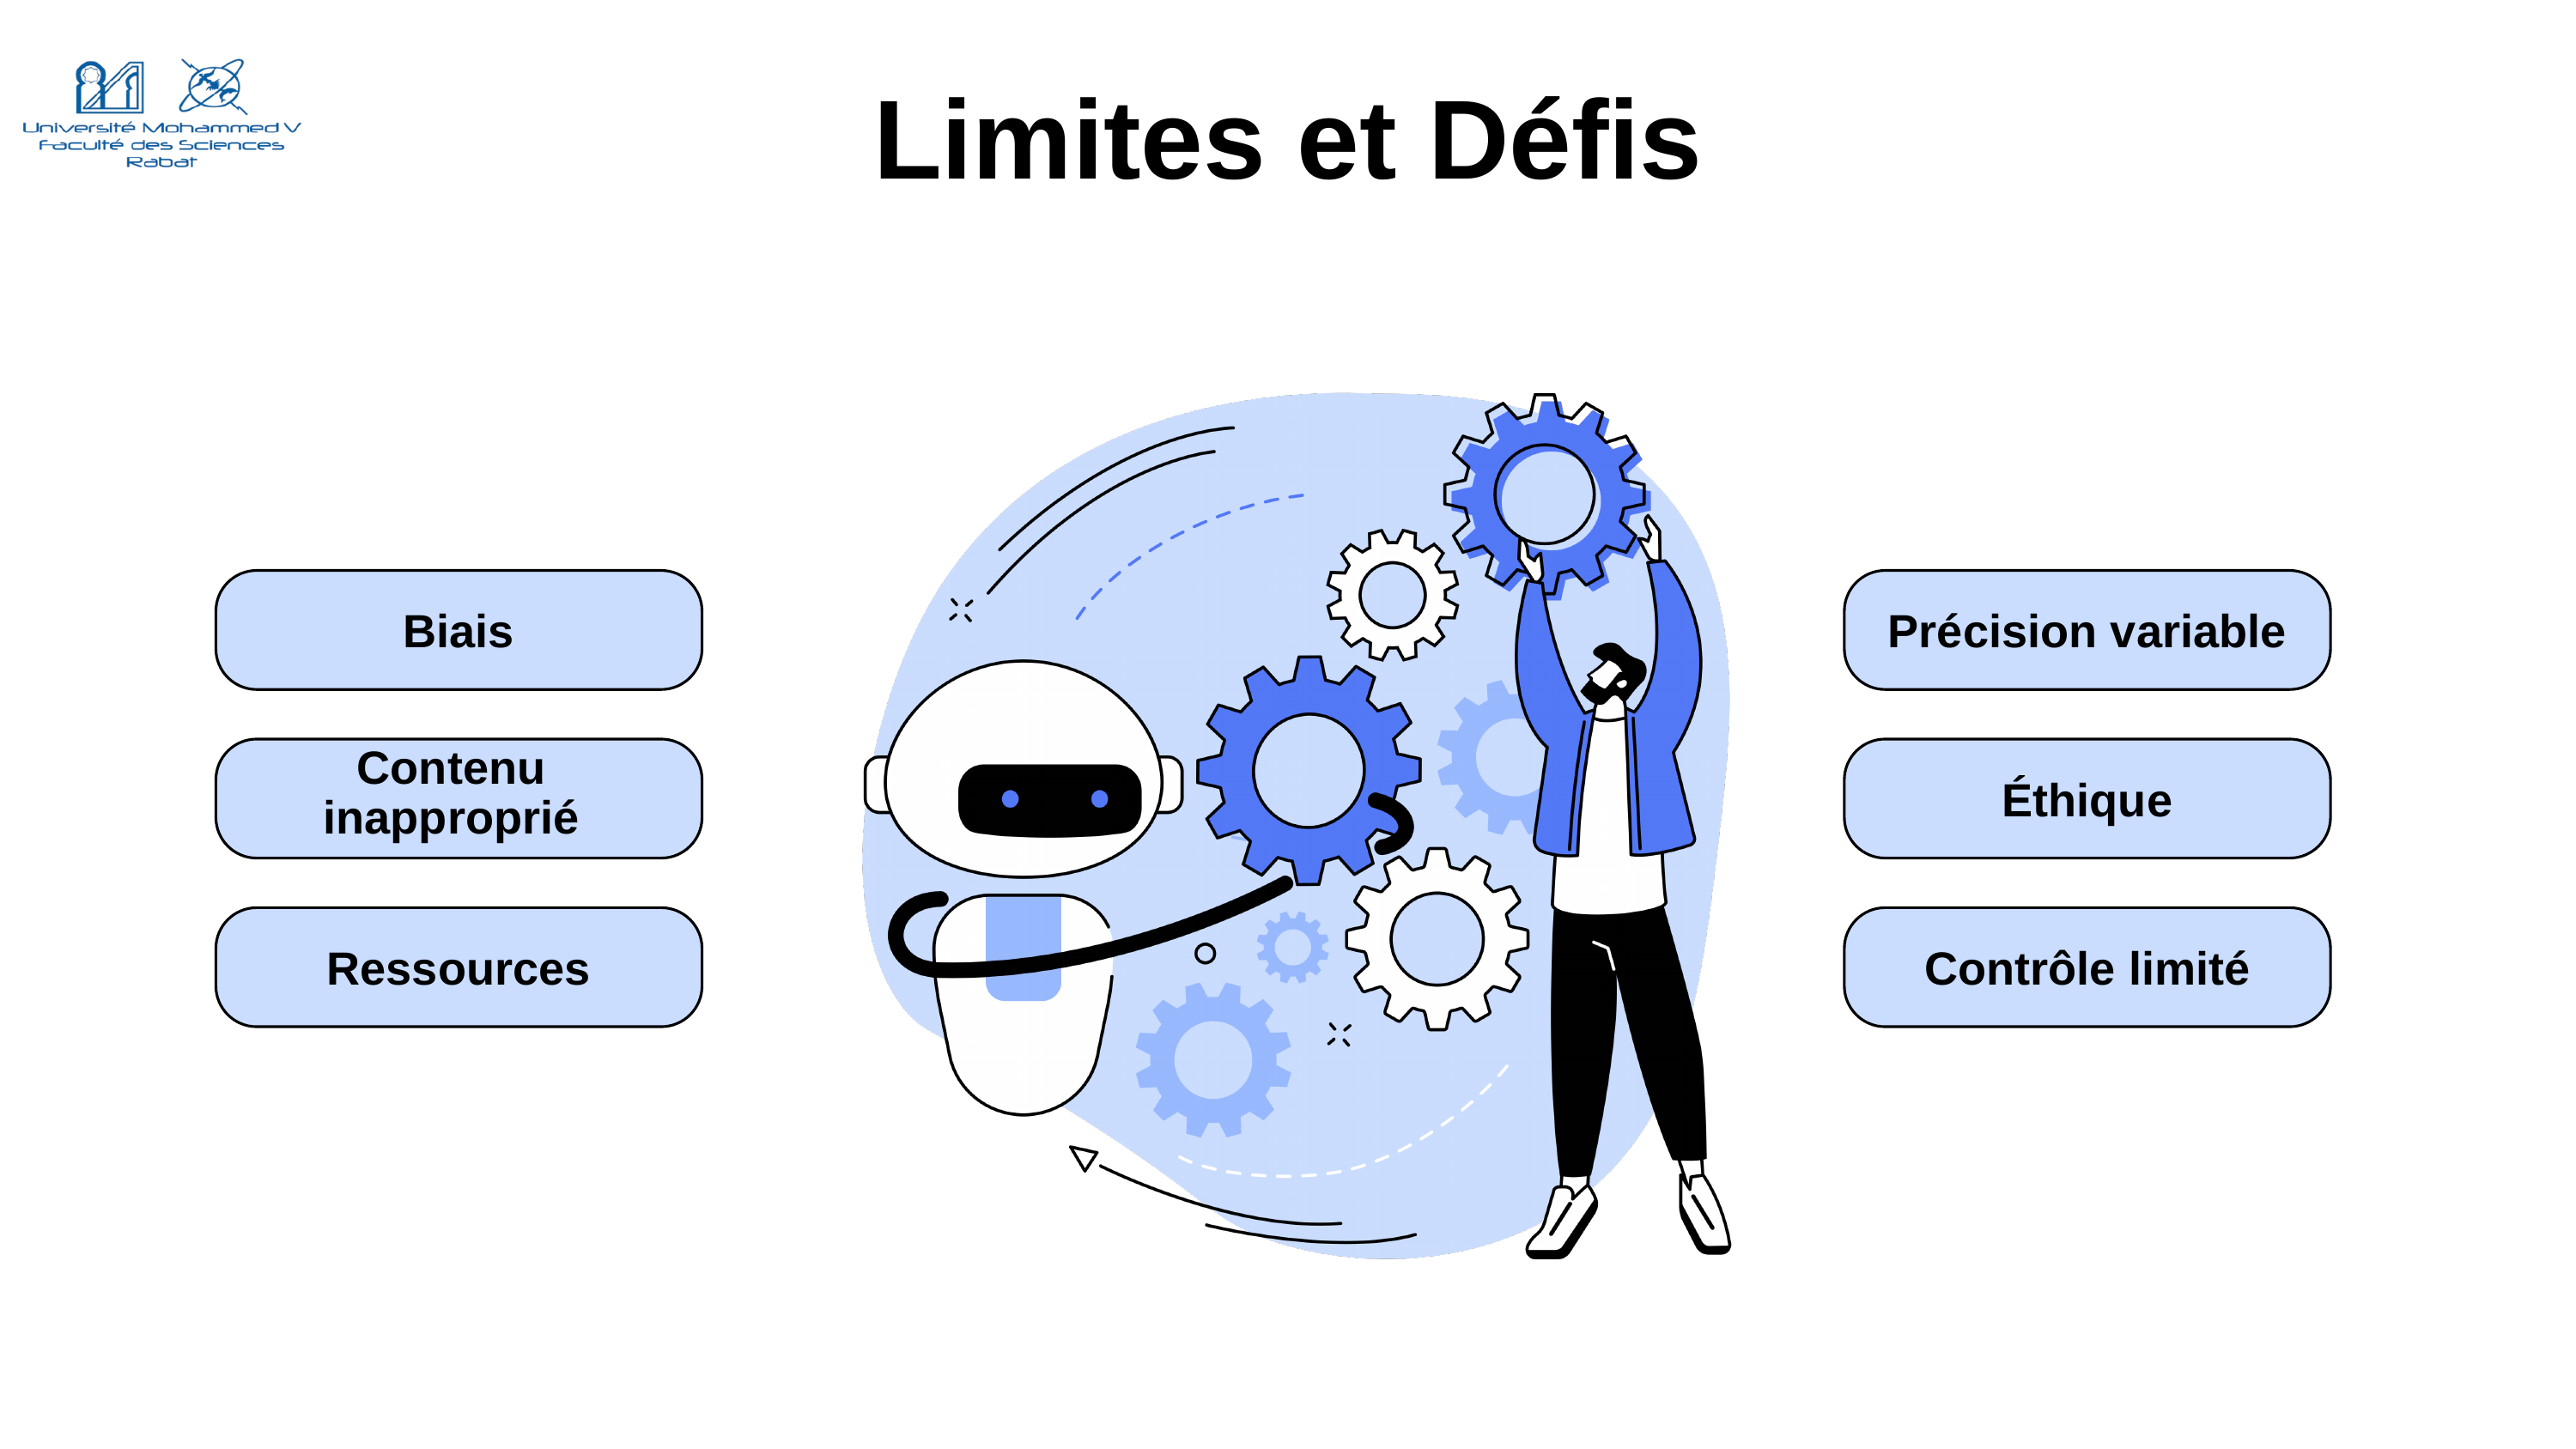

Limites et Défis

Biais
Précision variable

Contenu inapproprié

Éthique

Ressources
Contrôle limité